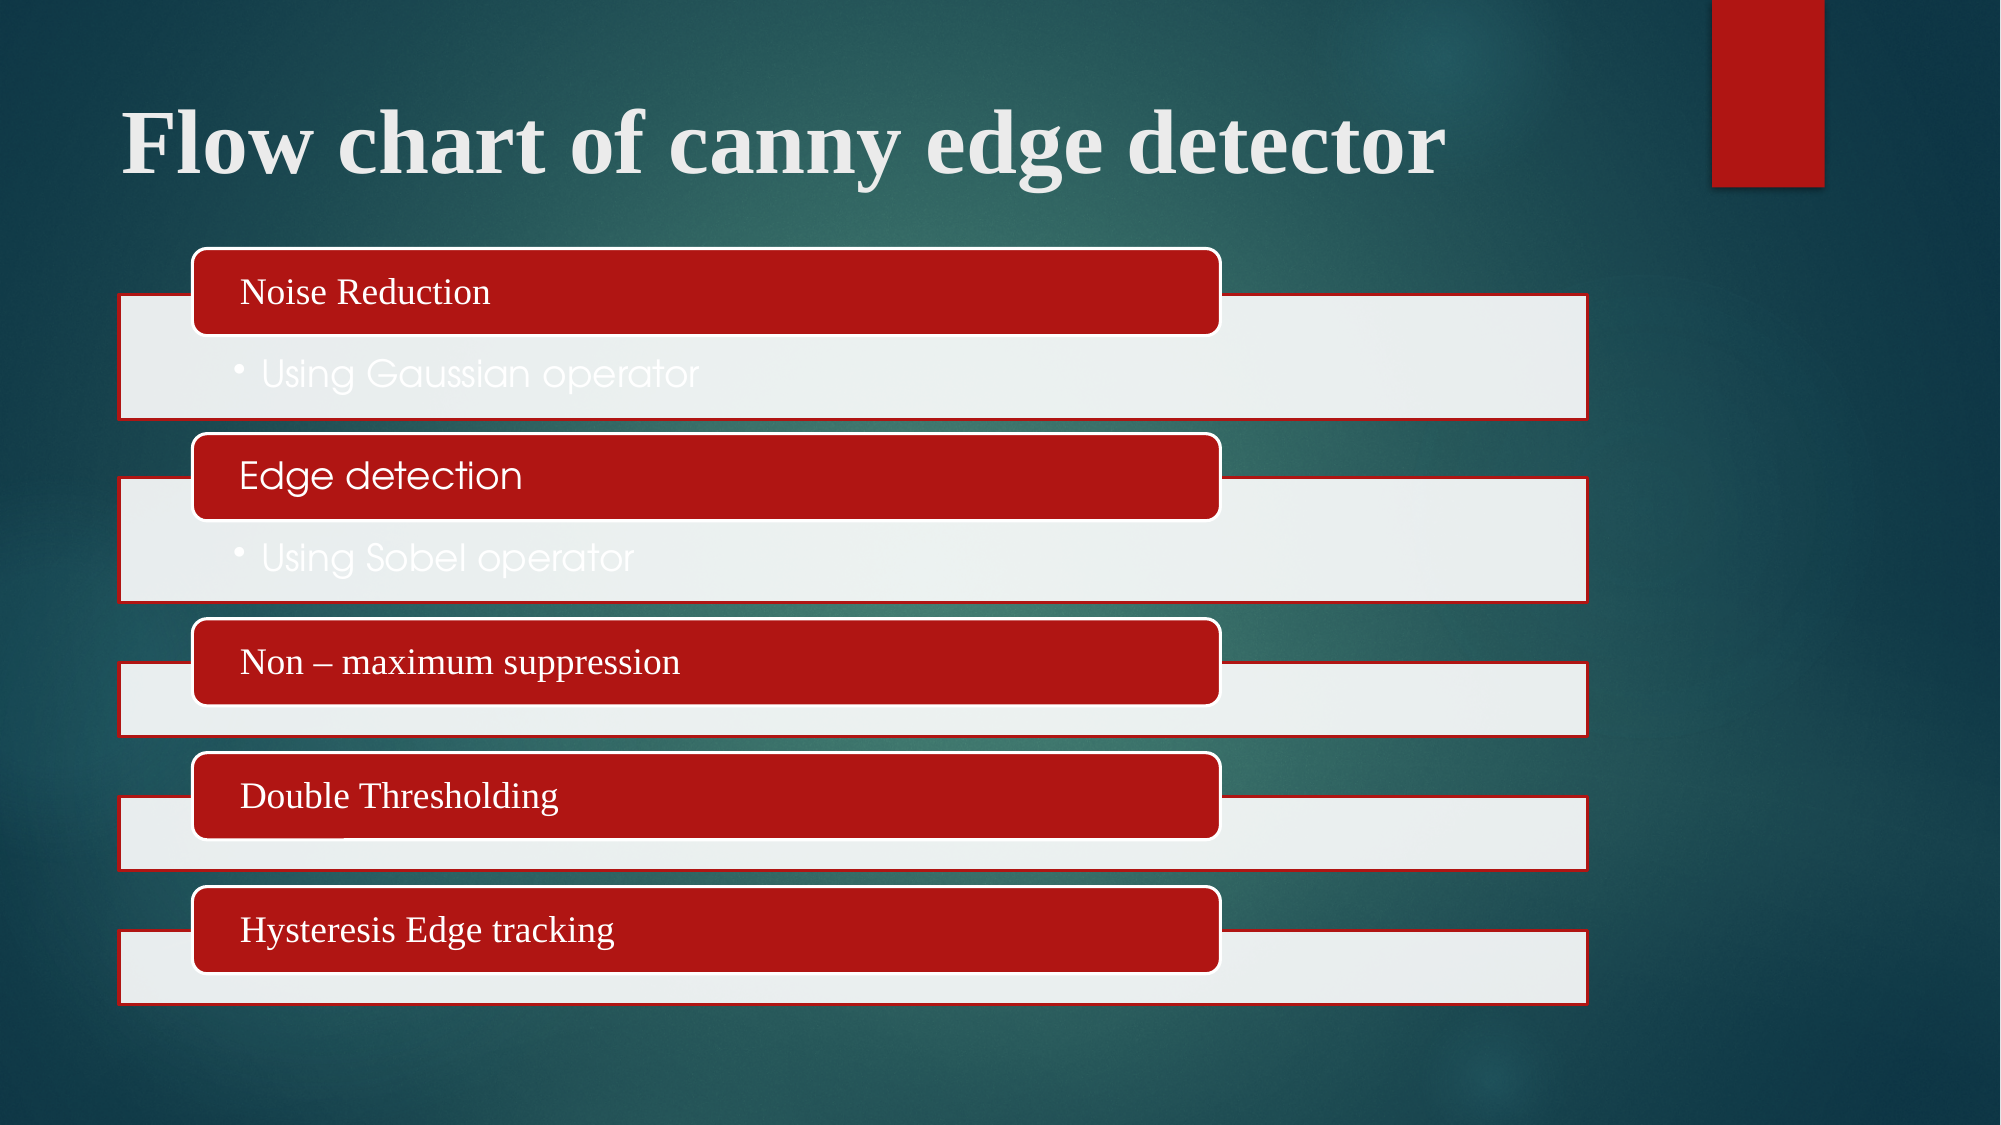

# Flow chart of canny edge detector
Using Gaussian operator
Noise Reduction
Using Sobel operator
Edge detection
Non – maximum suppression
Double Thresholding
Hysteresis Edge tracking